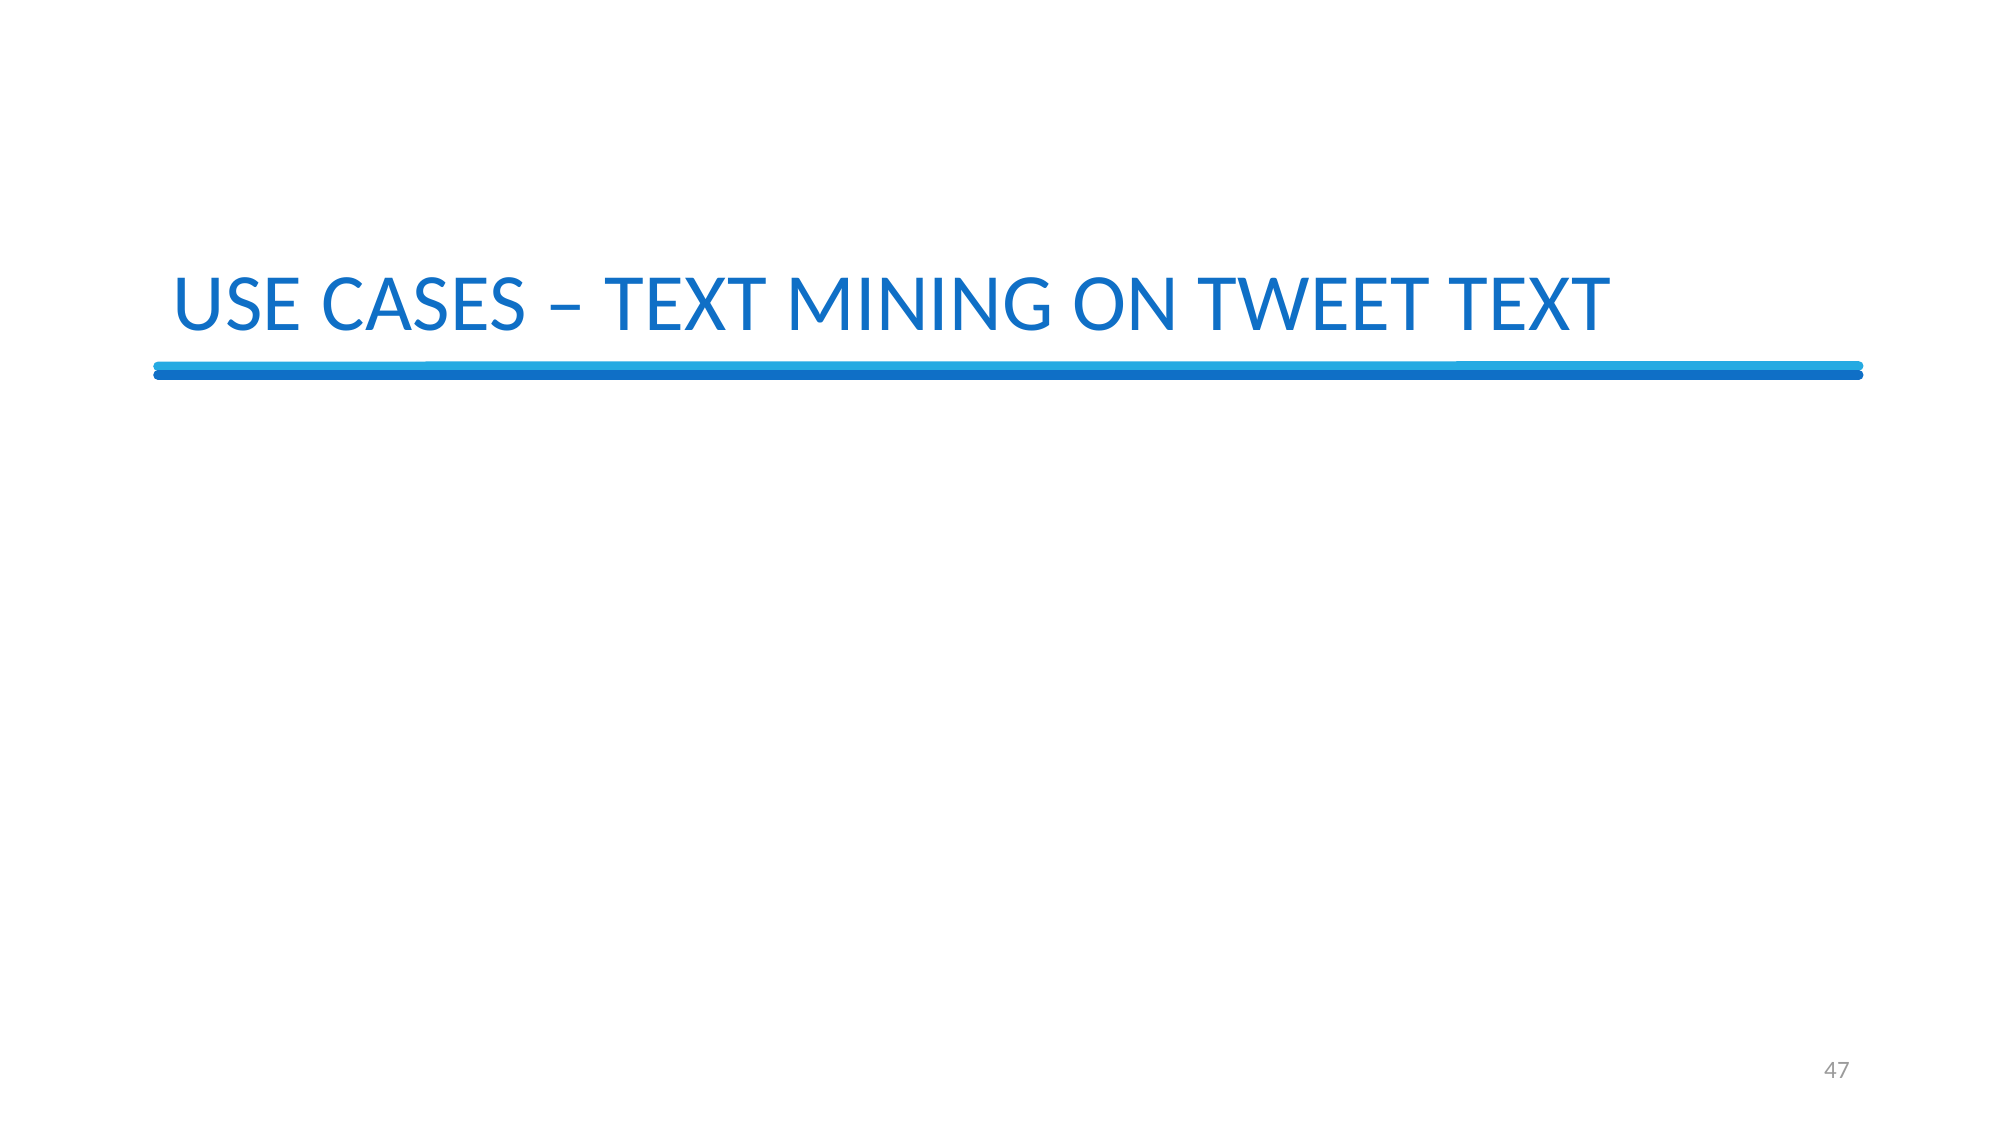

USE CASES – TEXT MINING ON TWEET TEXT

47